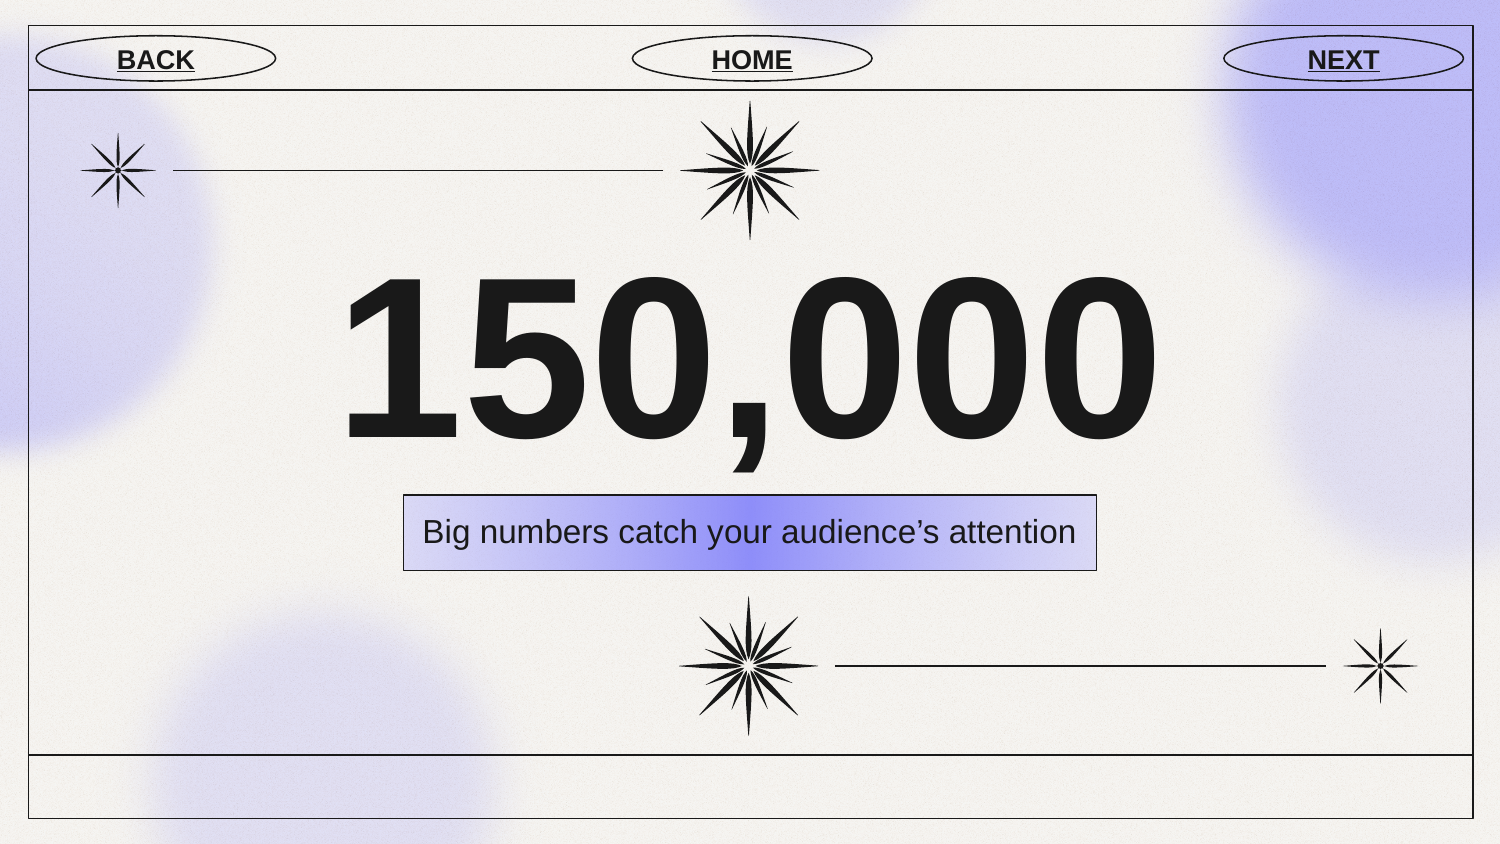

BACK
HOME
NEXT
# 150,000
Big numbers catch your audience’s attention